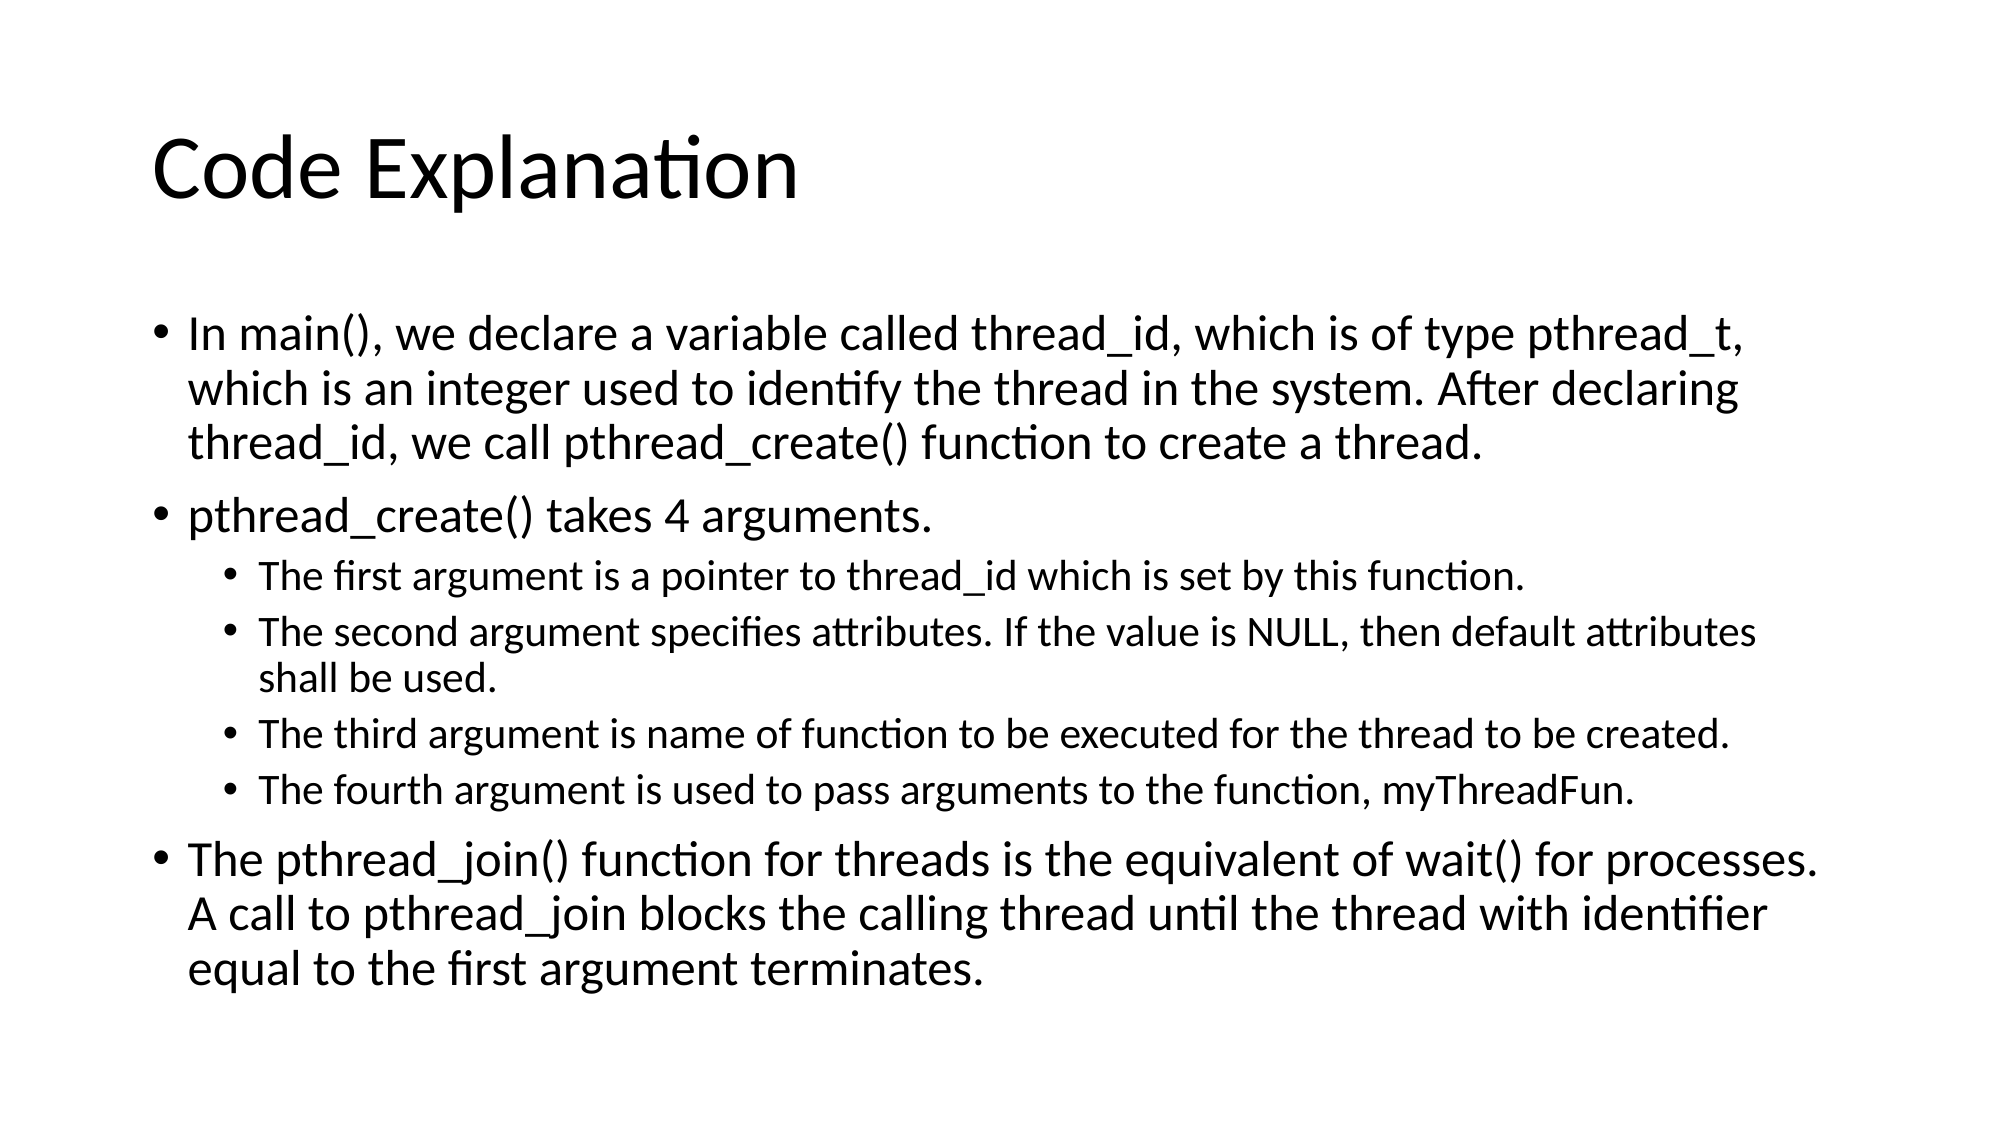

# Code Explanation
In main(), we declare a variable called thread_id, which is of type pthread_t, which is an integer used to identify the thread in the system. After declaring thread_id, we call pthread_create() function to create a thread.
pthread_create() takes 4 arguments.
The first argument is a pointer to thread_id which is set by this function.
The second argument specifies attributes. If the value is NULL, then default attributes shall be used.
The third argument is name of function to be executed for the thread to be created.
The fourth argument is used to pass arguments to the function, myThreadFun.
The pthread_join() function for threads is the equivalent of wait() for processes. A call to pthread_join blocks the calling thread until the thread with identifier equal to the first argument terminates.